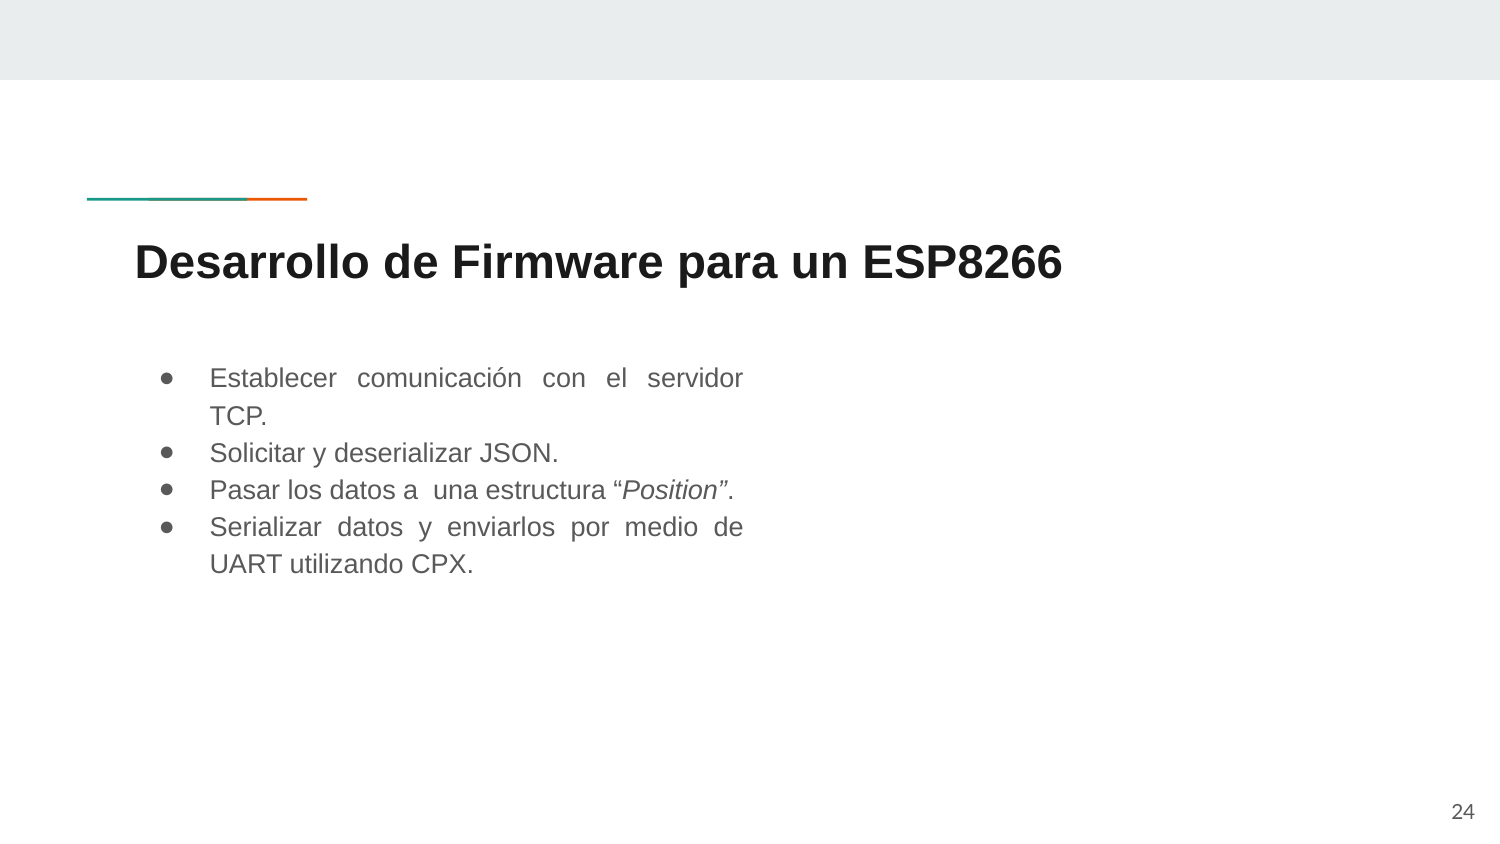

# Desarrollo de Firmware para un ESP8266
Establecer comunicación con el servidor TCP.
Solicitar y deserializar JSON.
Pasar los datos a  una estructura “Position”.
Serializar datos y enviarlos por medio de UART utilizando CPX.
24